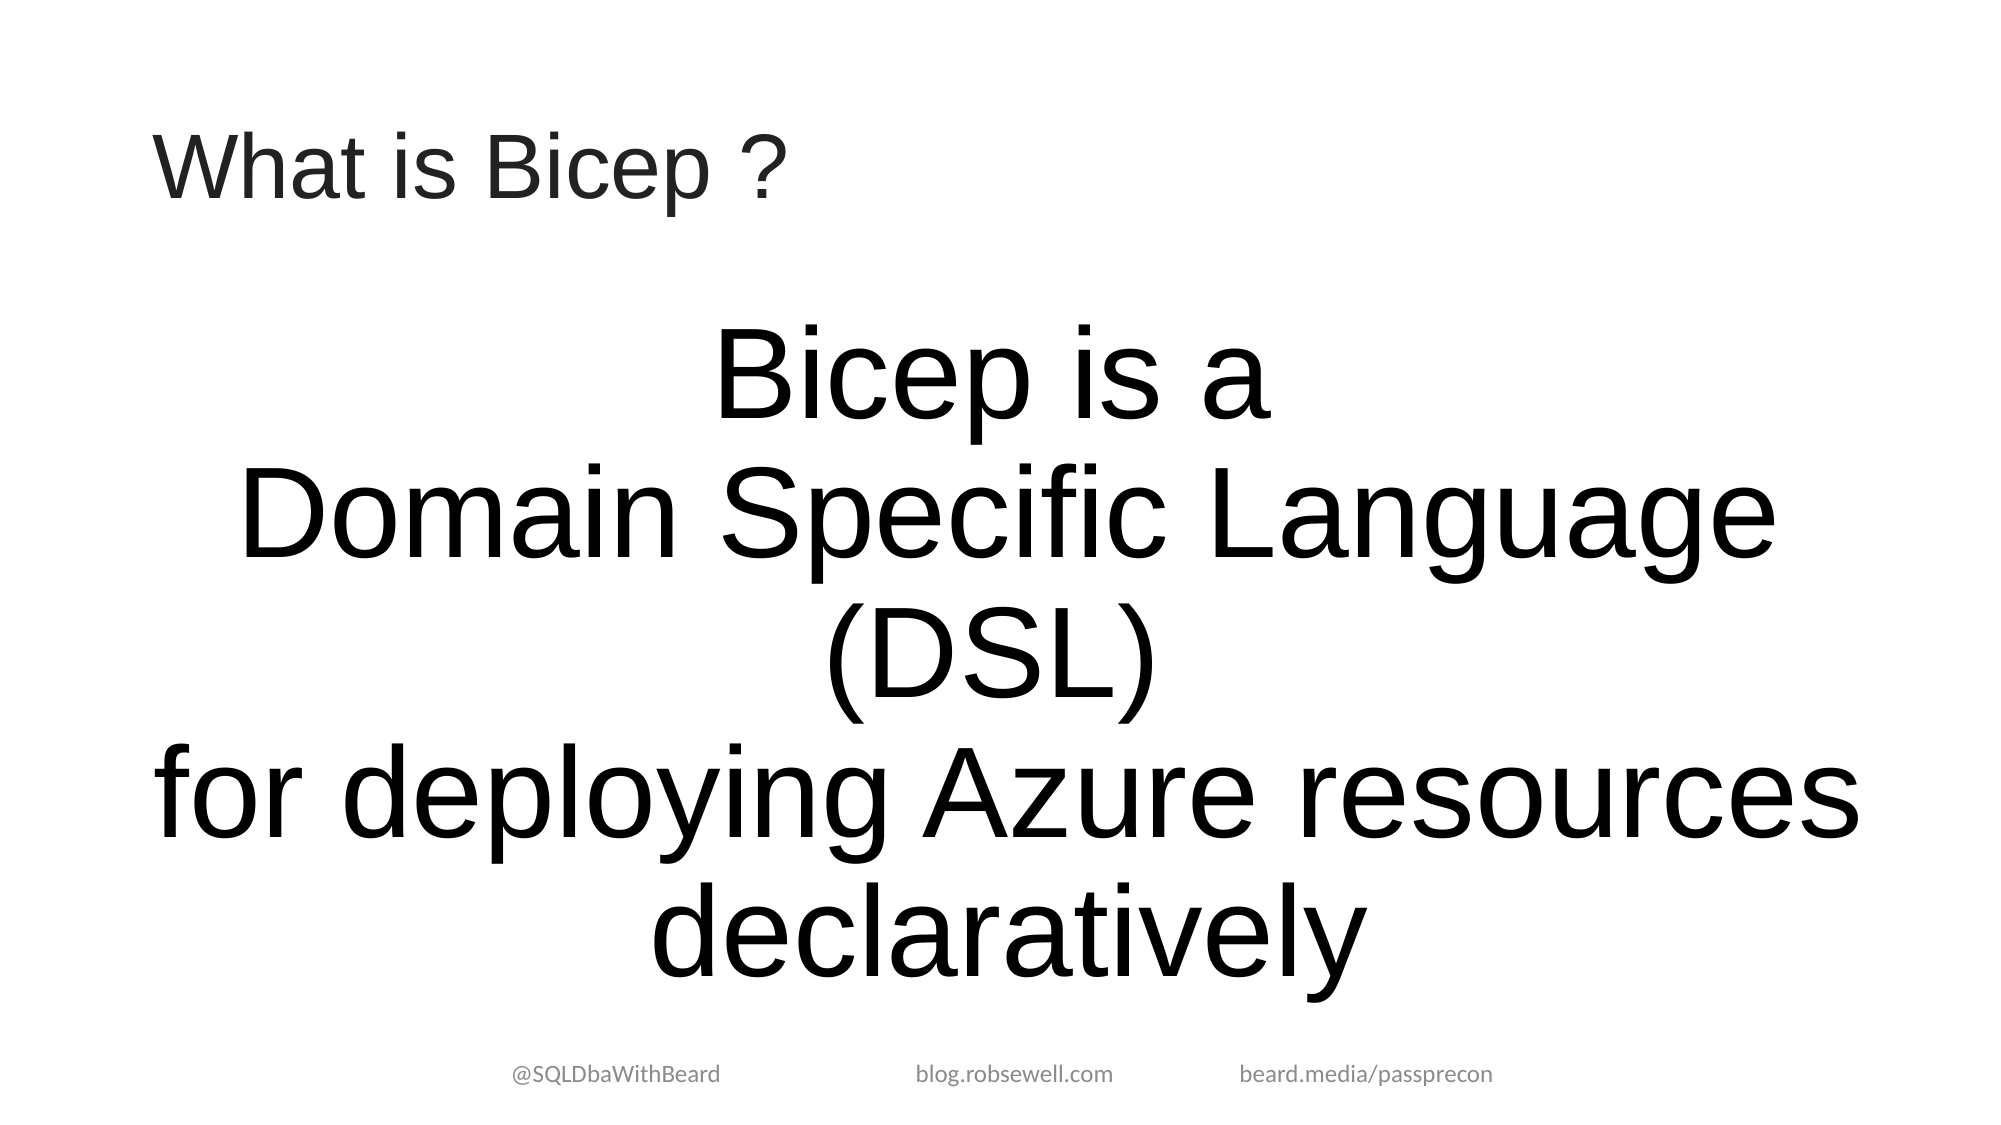

# What is Bicep ?
Bicep is a
Domain Specific Language (DSL)
for deploying Azure resources declaratively
@SQLDbaWithBeard                                  blog.robsewell.com                      beard.media/passprecon